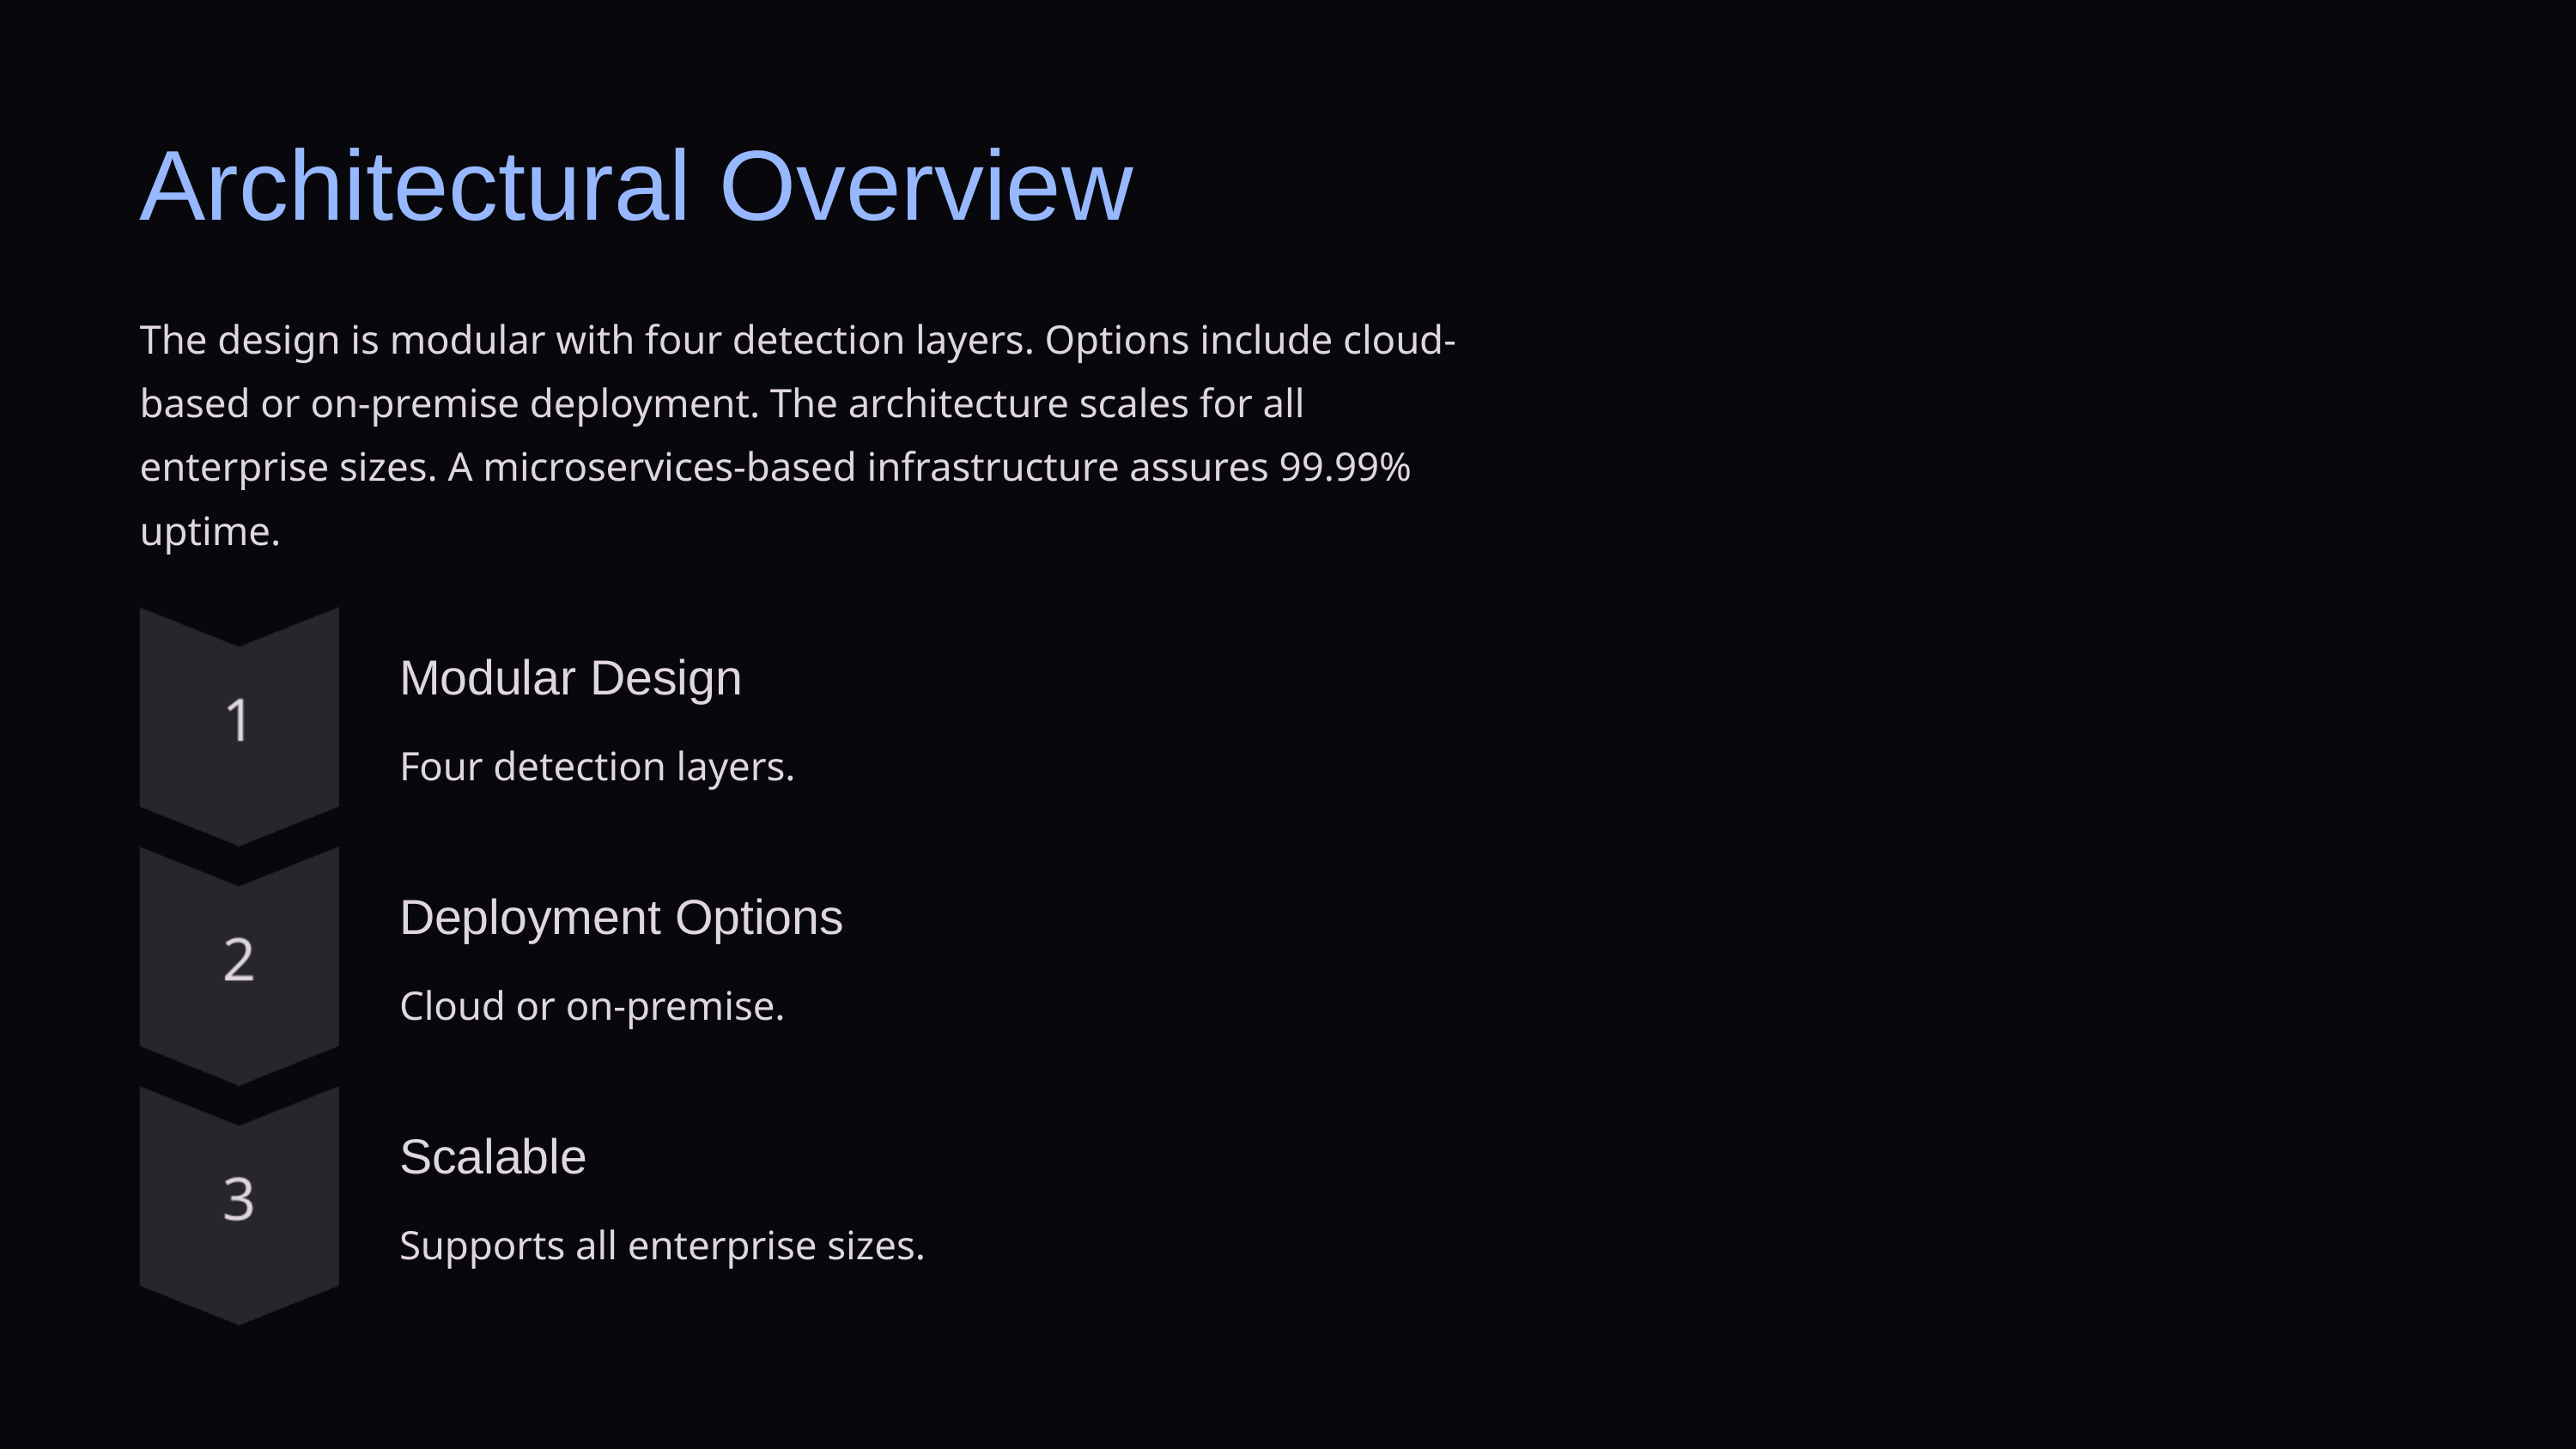

Architectural Overview

The design is modular with four detection layers. Options include cloud-based or on-premise deployment. The architecture scales for all enterprise sizes. A microservices-based infrastructure assures 99.99% uptime.

Modular Design

Four detection layers.

Deployment Options

Cloud or on-premise.

Scalable

Supports all enterprise sizes.